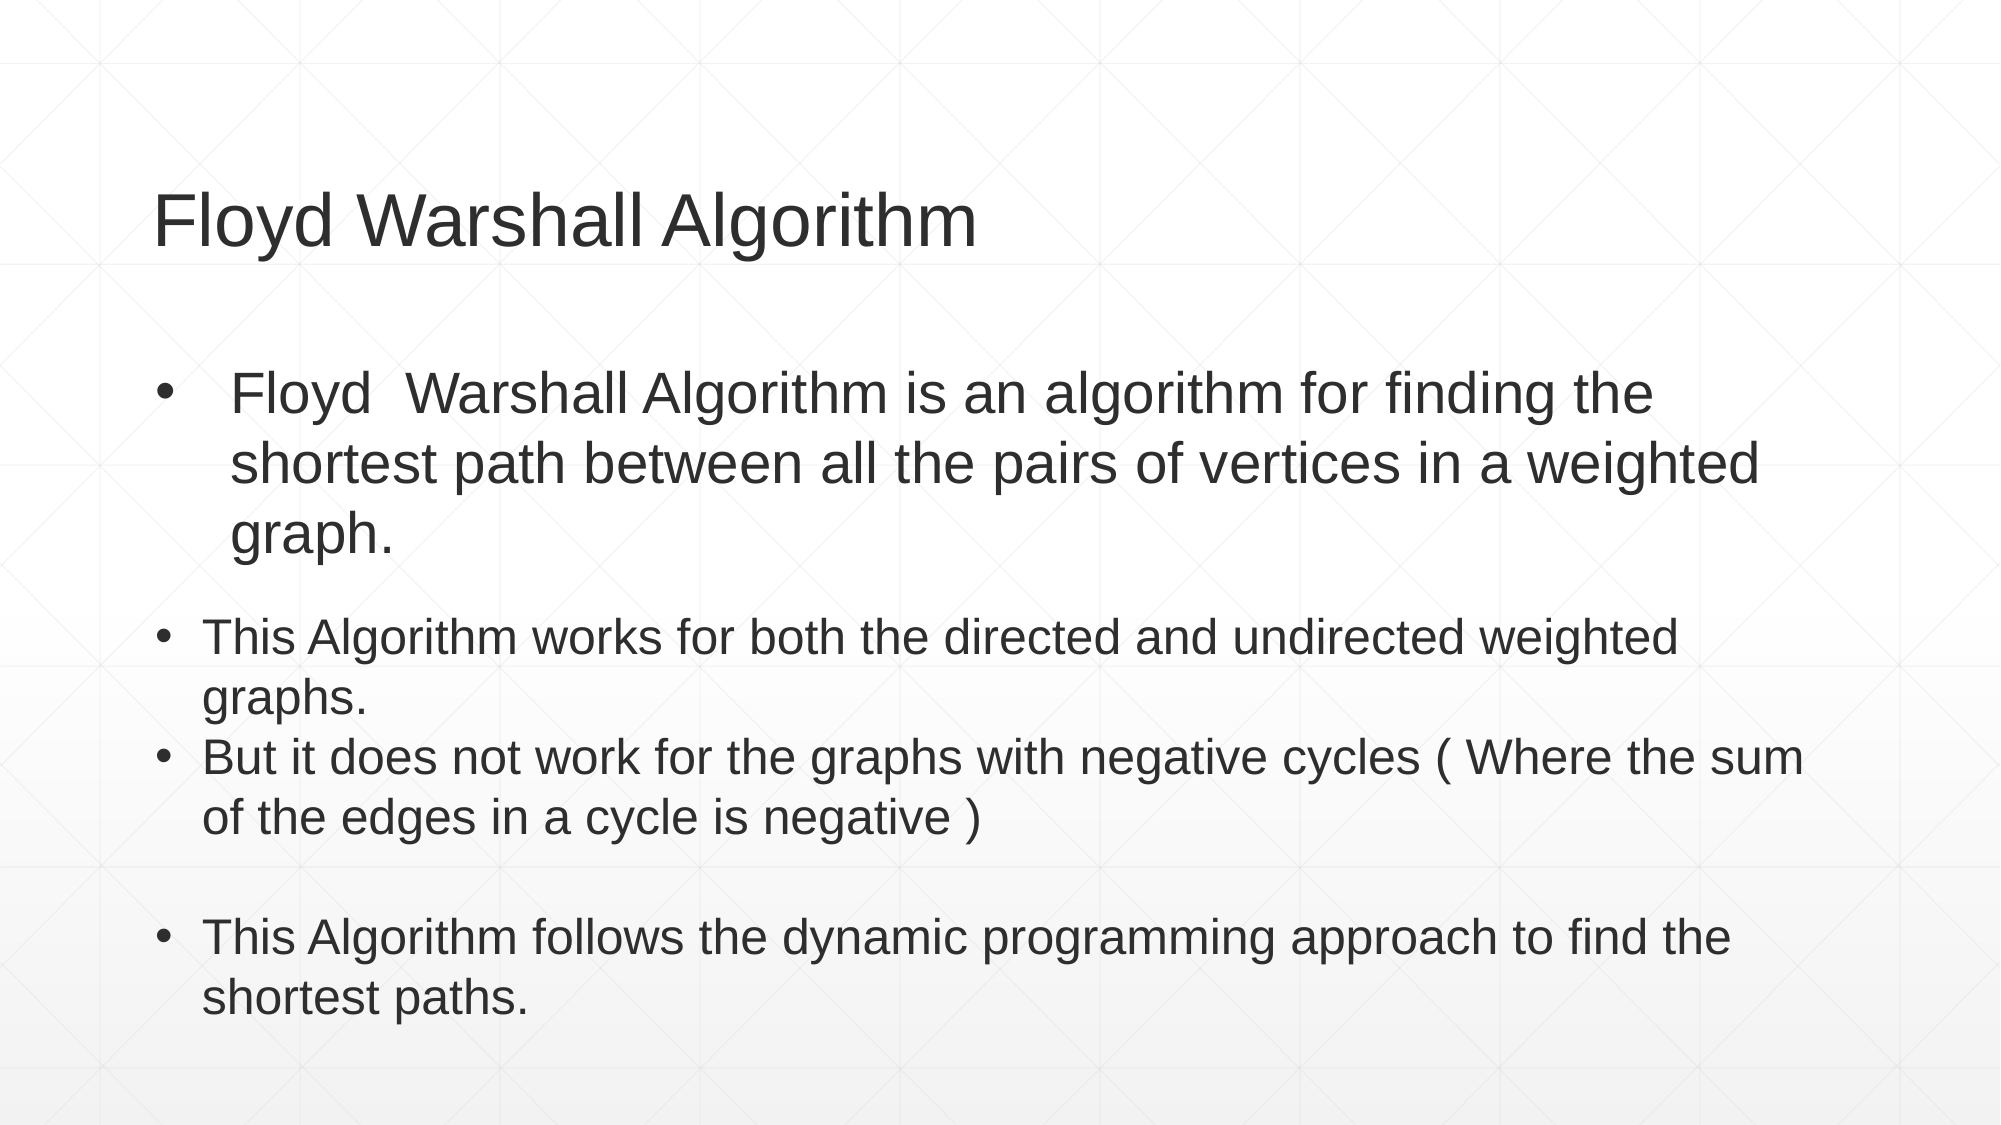

Floyd Warshall Algorithm
Floyd  Warshall Algorithm is an algorithm for finding the shortest path between all the pairs of vertices in a weighted graph.

This Algorithm works for both the directed and undirected weighted graphs.
But it does not work for the graphs with negative cycles ( Where the sum of the edges in a cycle is negative )

This Algorithm follows the dynamic programming approach to find the shortest paths.